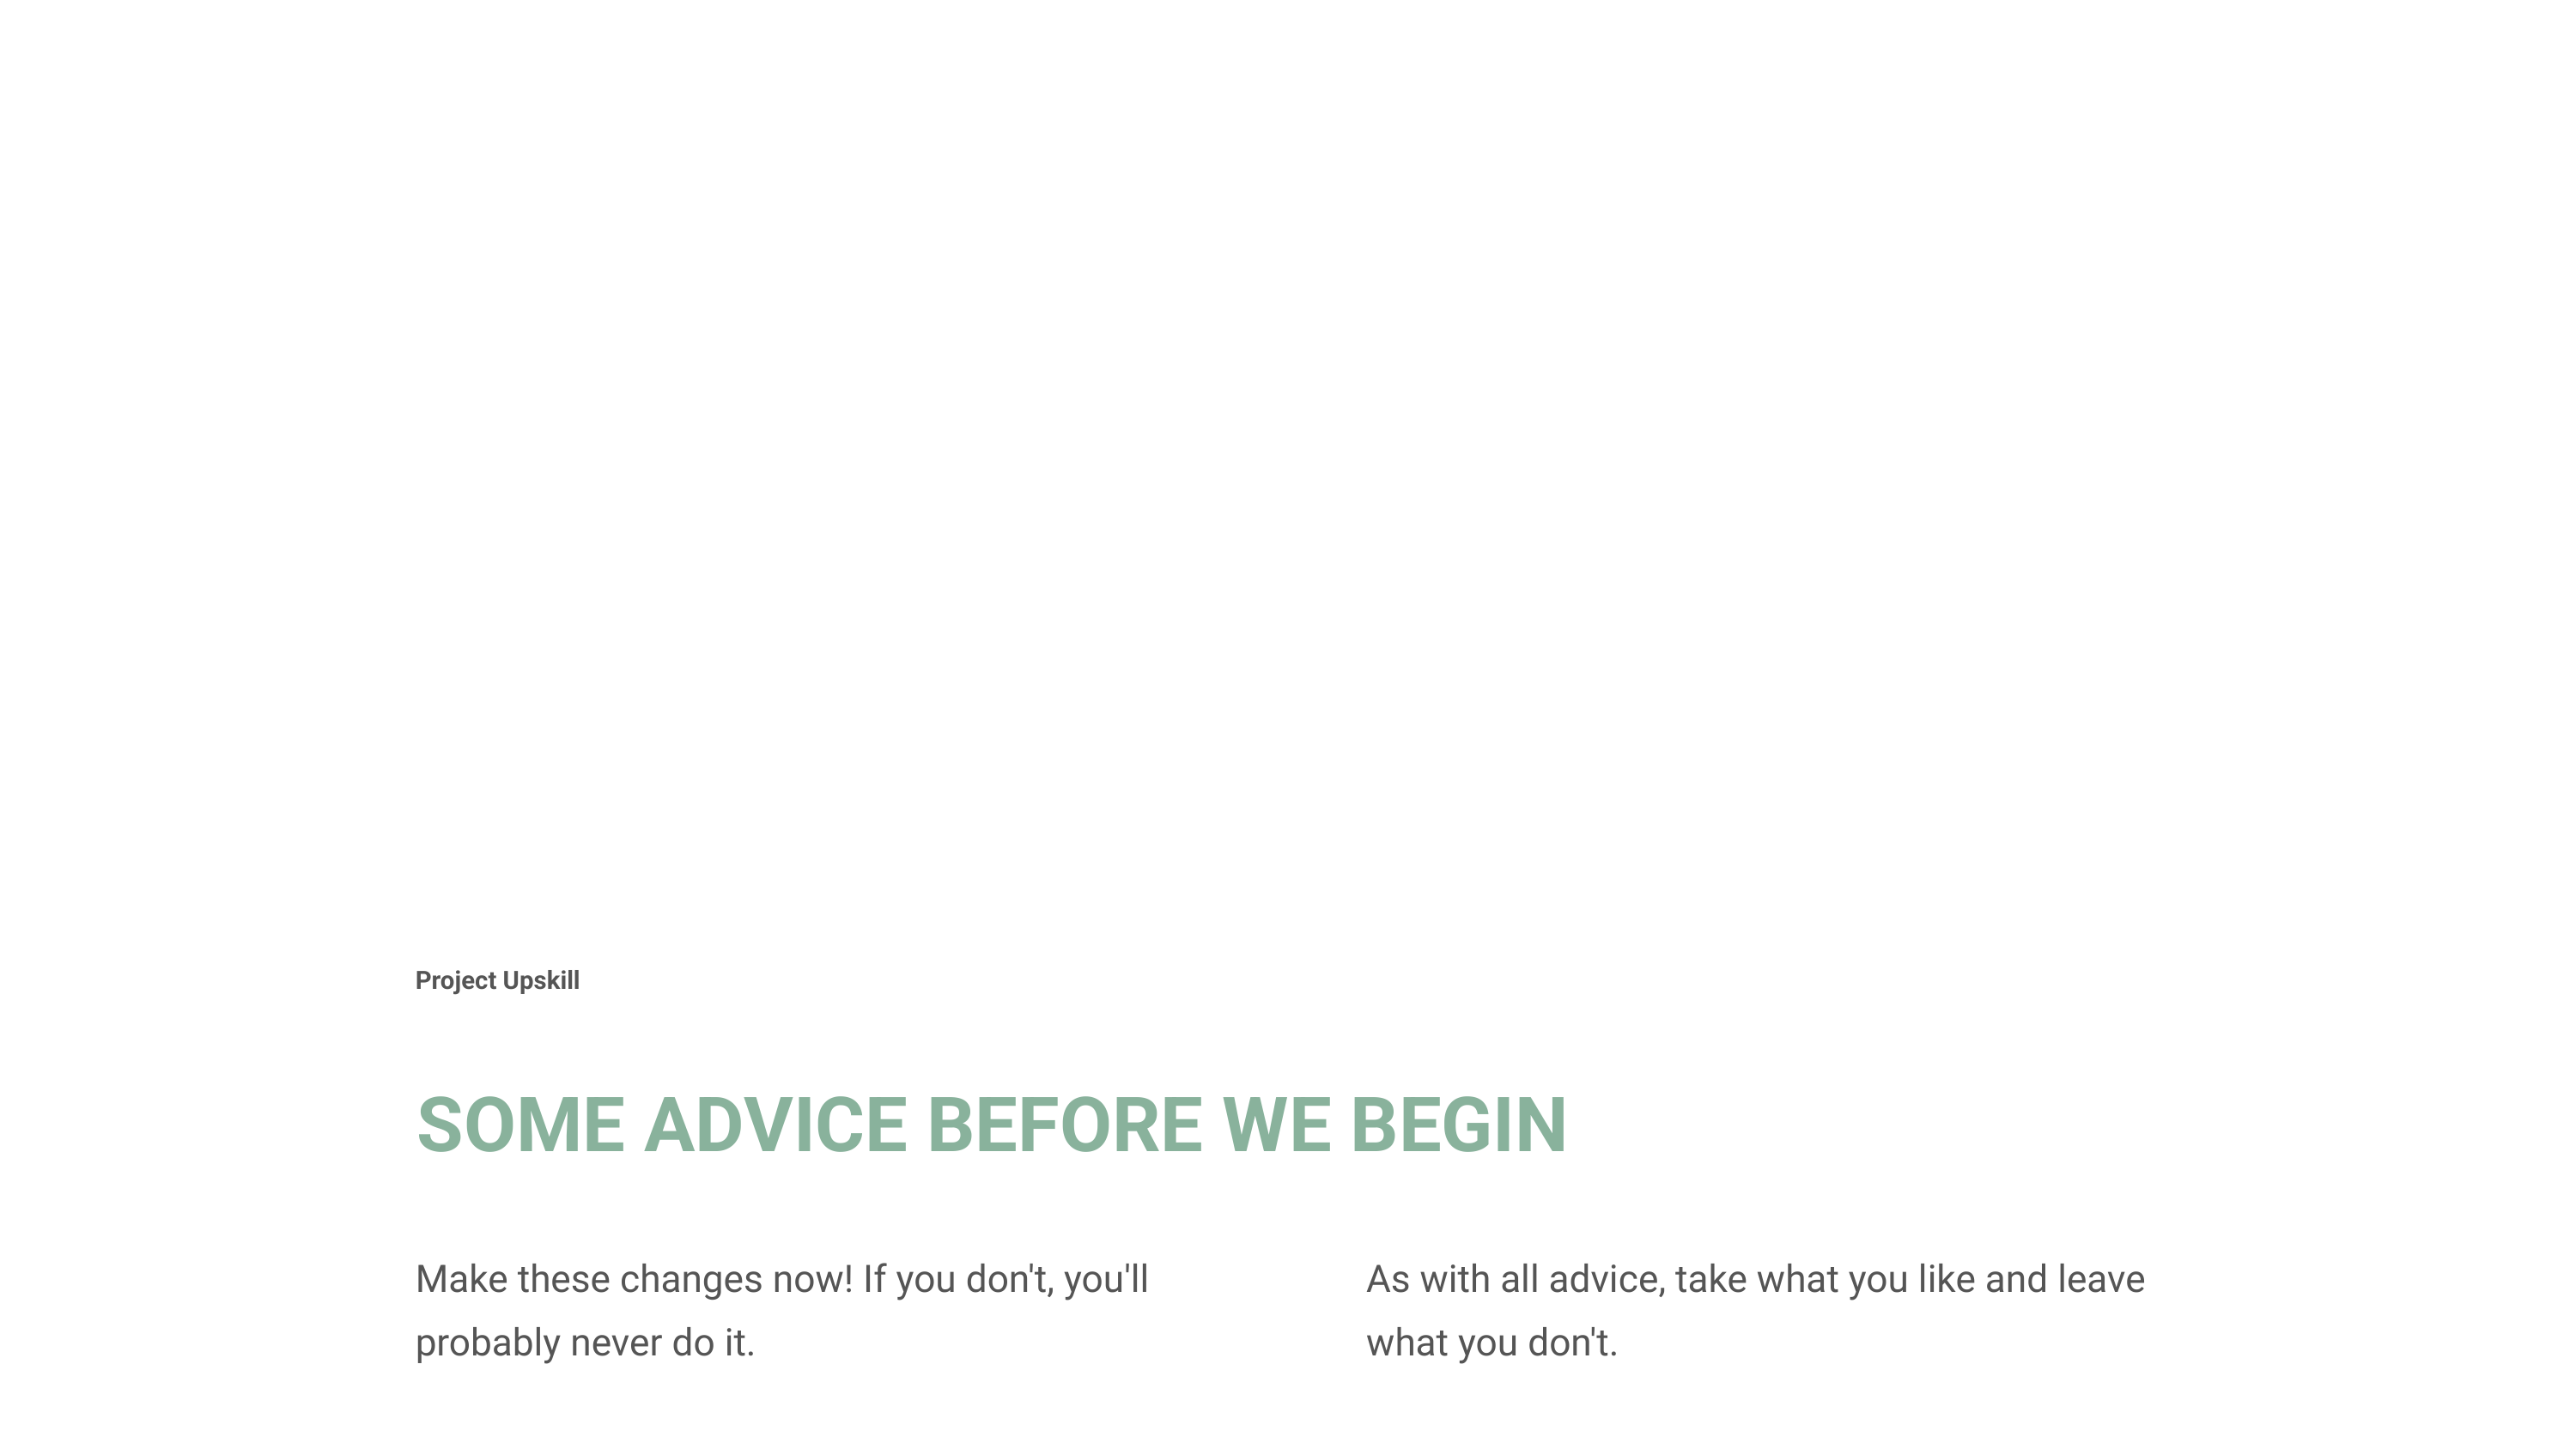

Project Upskill
Make these changes now! If you don't, you'll probably never do it.
As with all advice, take what you like and leave what you don't.

SOME ADVICE BEFORE WE BEGIN